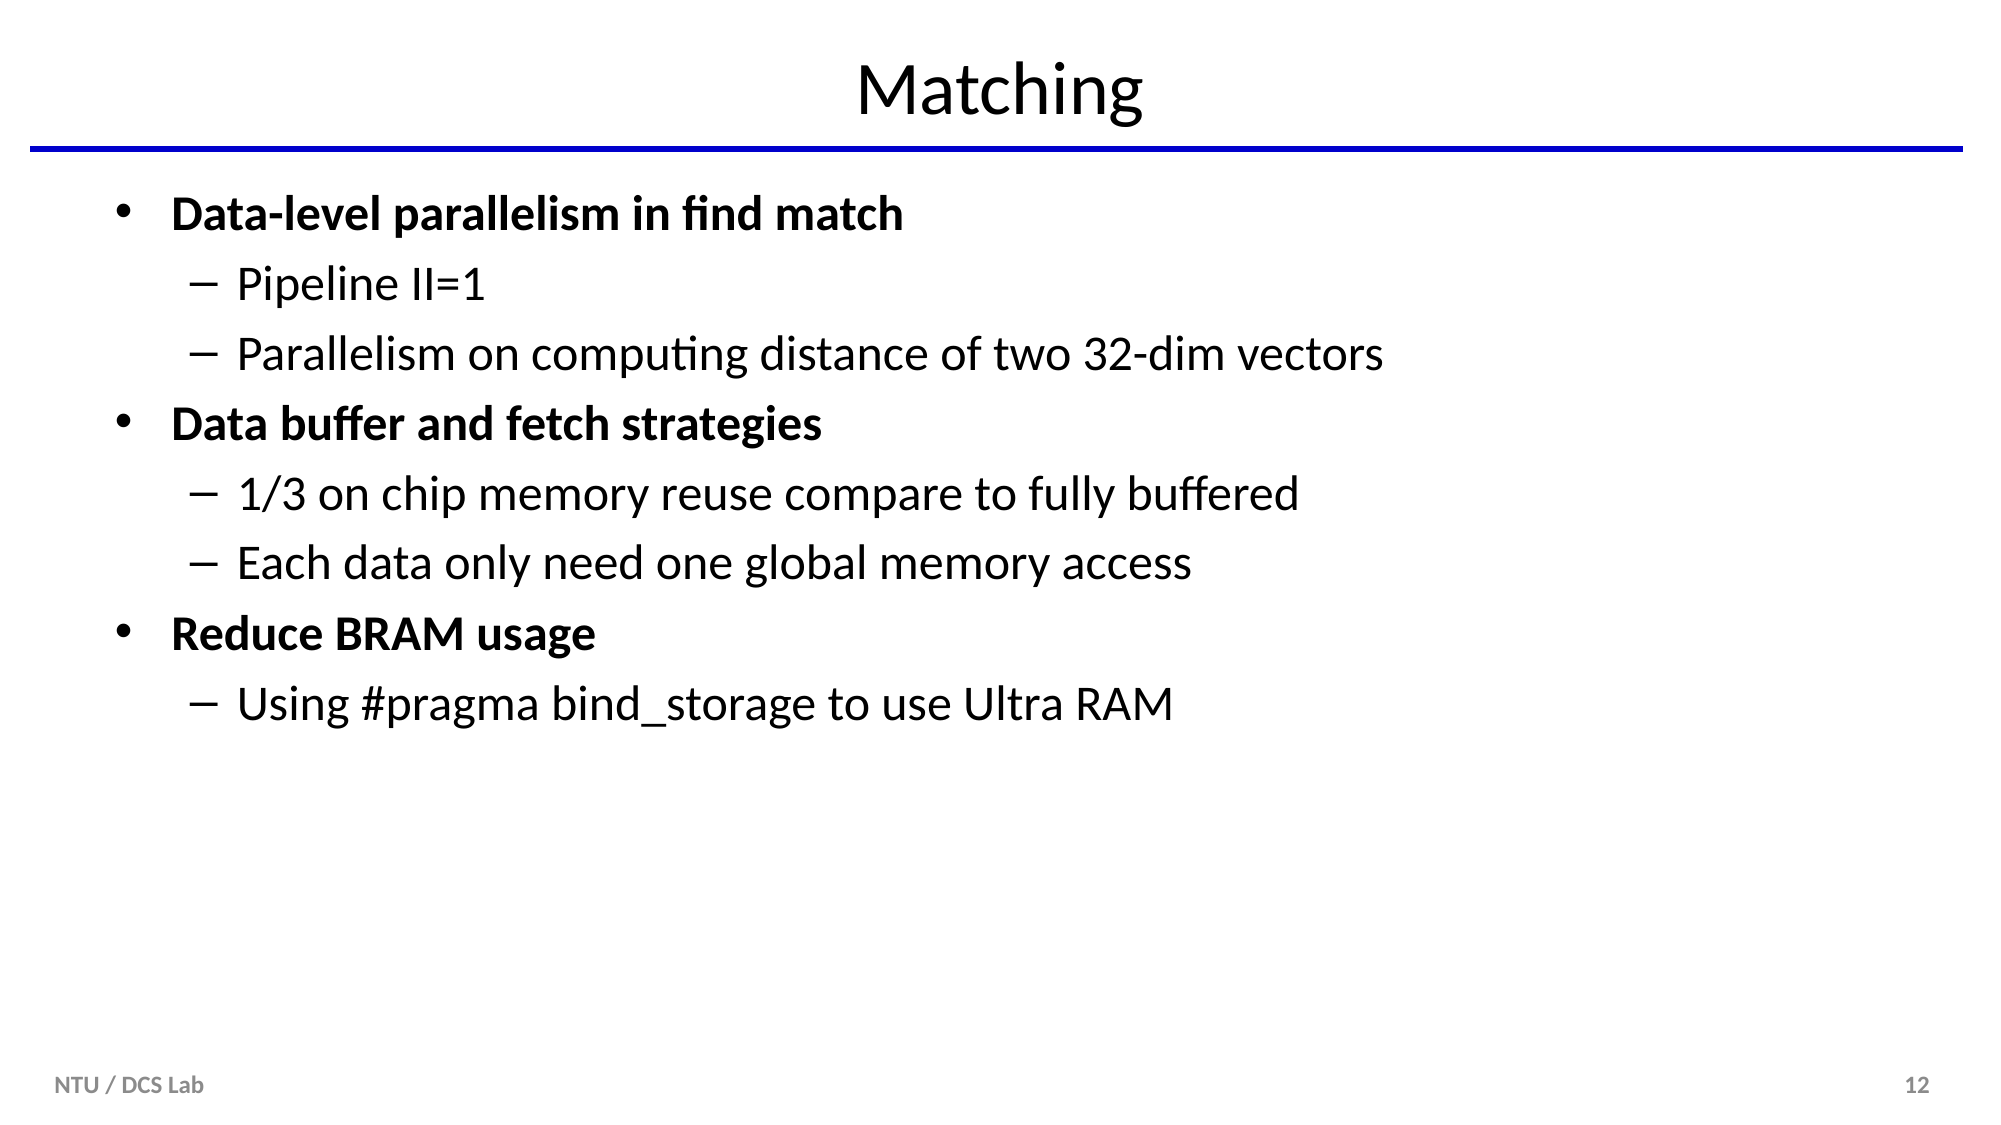

# Matching
Data-level parallelism in find match
Pipeline II=1
Parallelism on computing distance of two 32-dim vectors
Data buffer and fetch strategies
1/3 on chip memory reuse compare to fully buffered
Each data only need one global memory access
Reduce BRAM usage
Using #pragma bind_storage to use Ultra RAM

NTU / DCS Lab
12